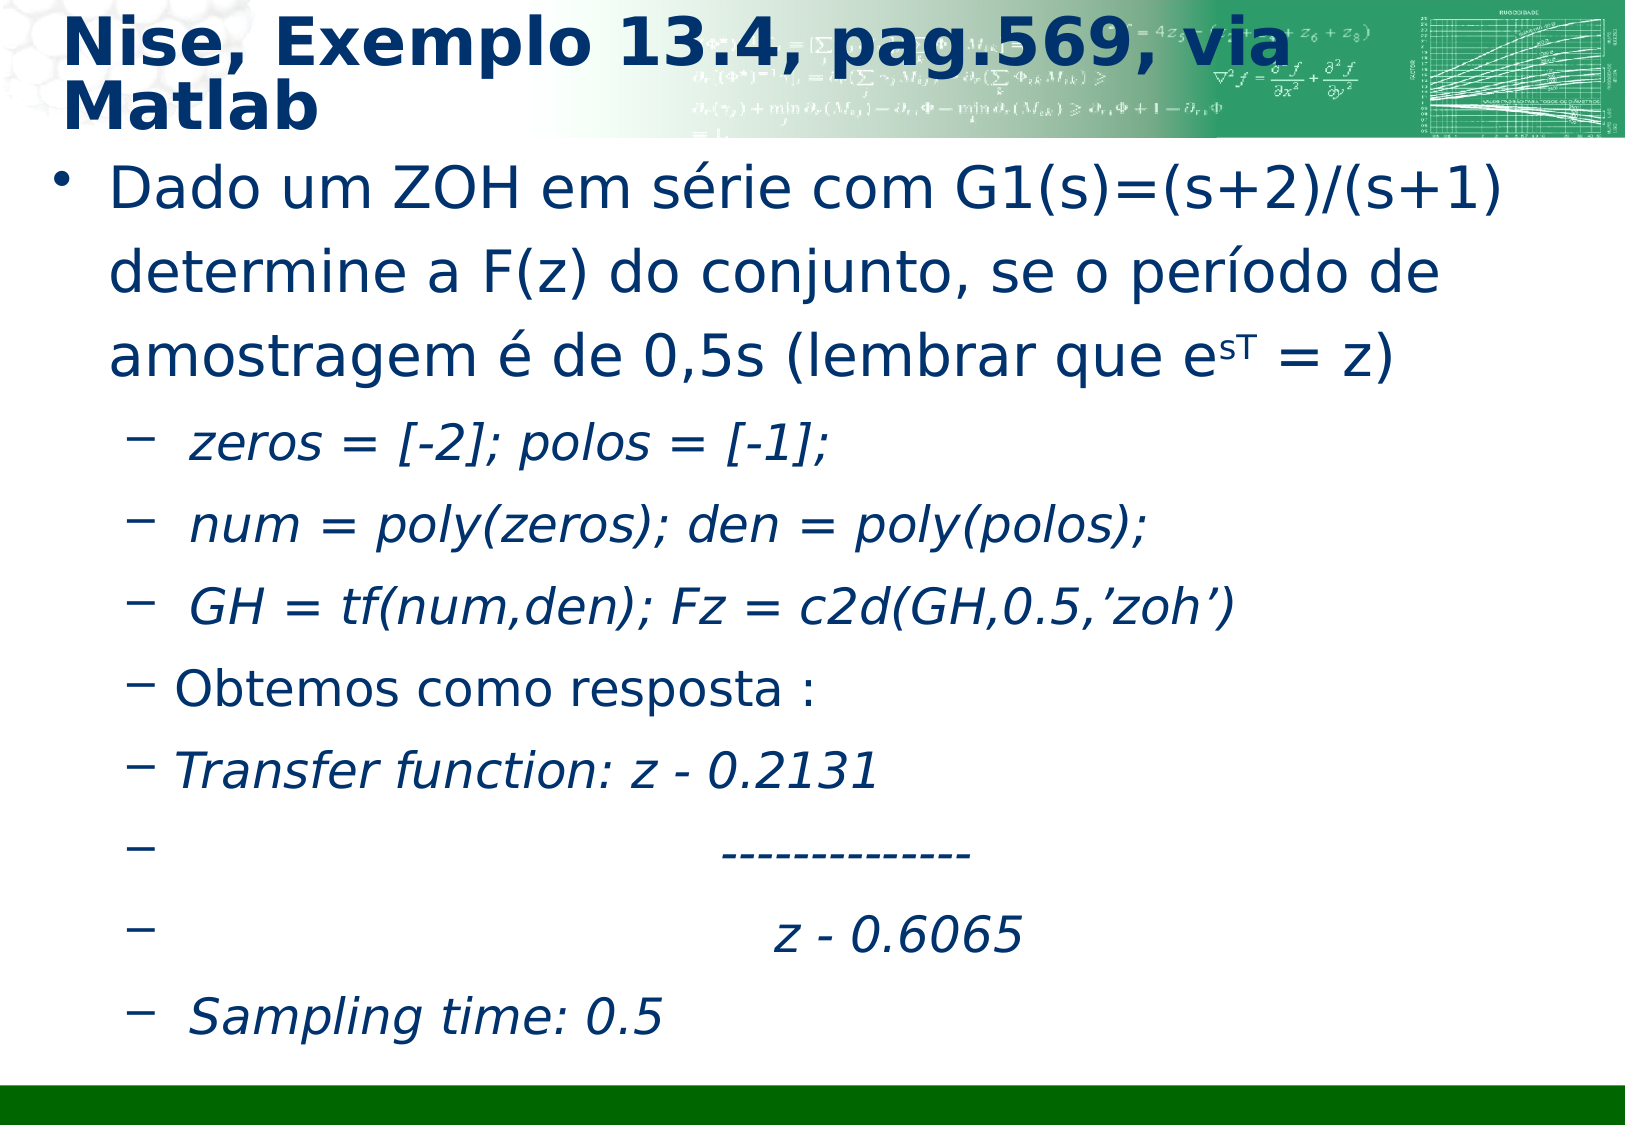

# Nise, Exemplo 13.4, pag.569, via Matlab
Dado um ZOH em série com G1(s)=(s+2)/(s+1) determine a F(z) do conjunto, se o período de amostragem é de 0,5s (lembrar que esT = z)
 zeros = [-2]; polos = [-1];
 num = poly(zeros); den = poly(polos);
 GH = tf(num,den); Fz = c2d(GH,0.5,’zoh’)
Obtemos como resposta :
Transfer function: z - 0.2131
 			      --------------
 				z - 0.6065
 Sampling time: 0.5